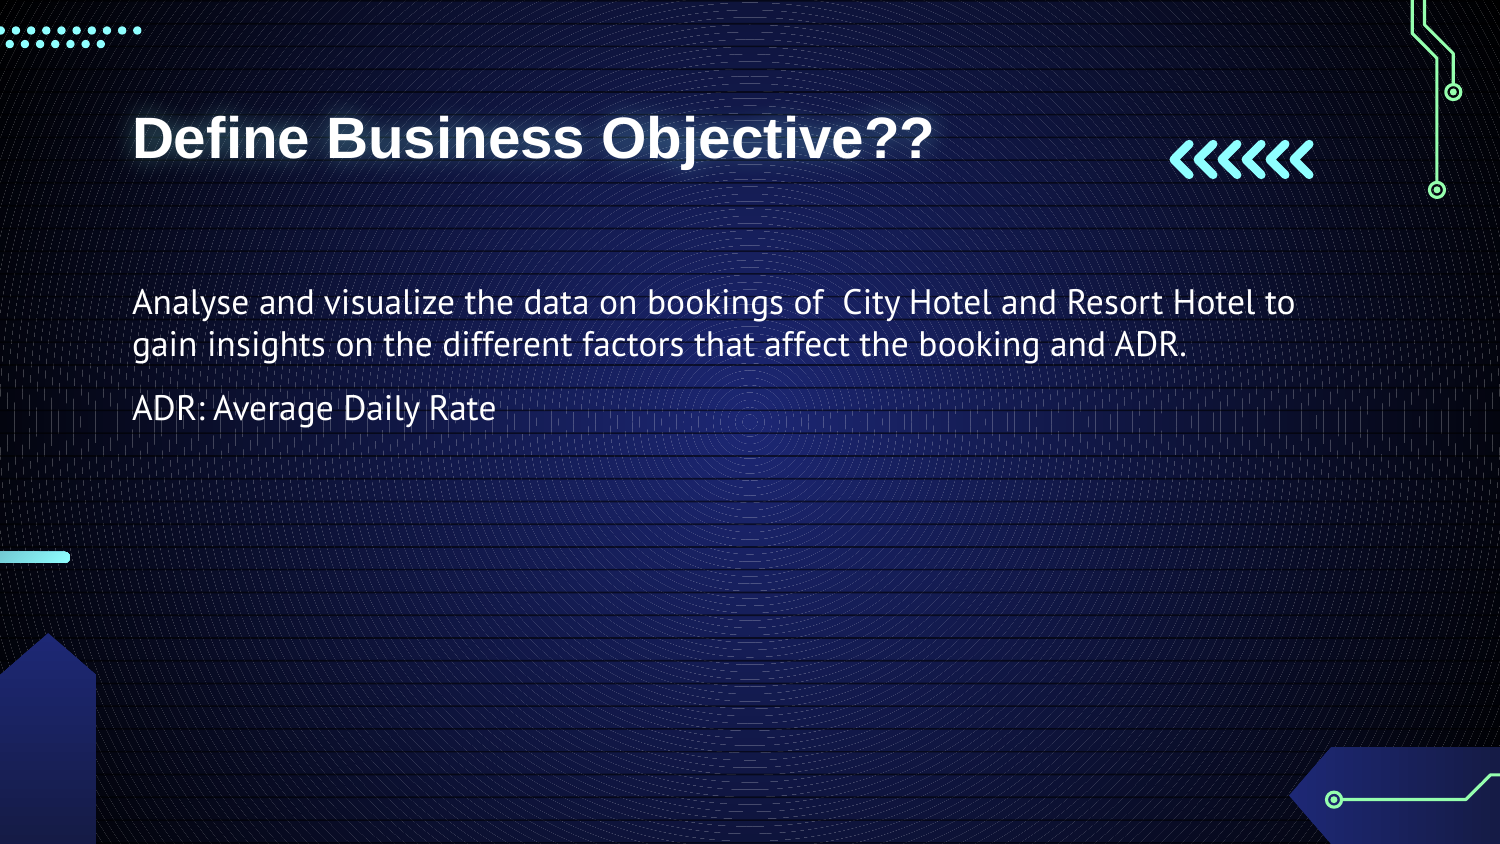

# Define Business Objective??

Analyse and visualize the data on bookings of  City Hotel and Resort Hotel to gain insights on the different factors that affect the booking and ADR.
ADR: Average Daily Rate